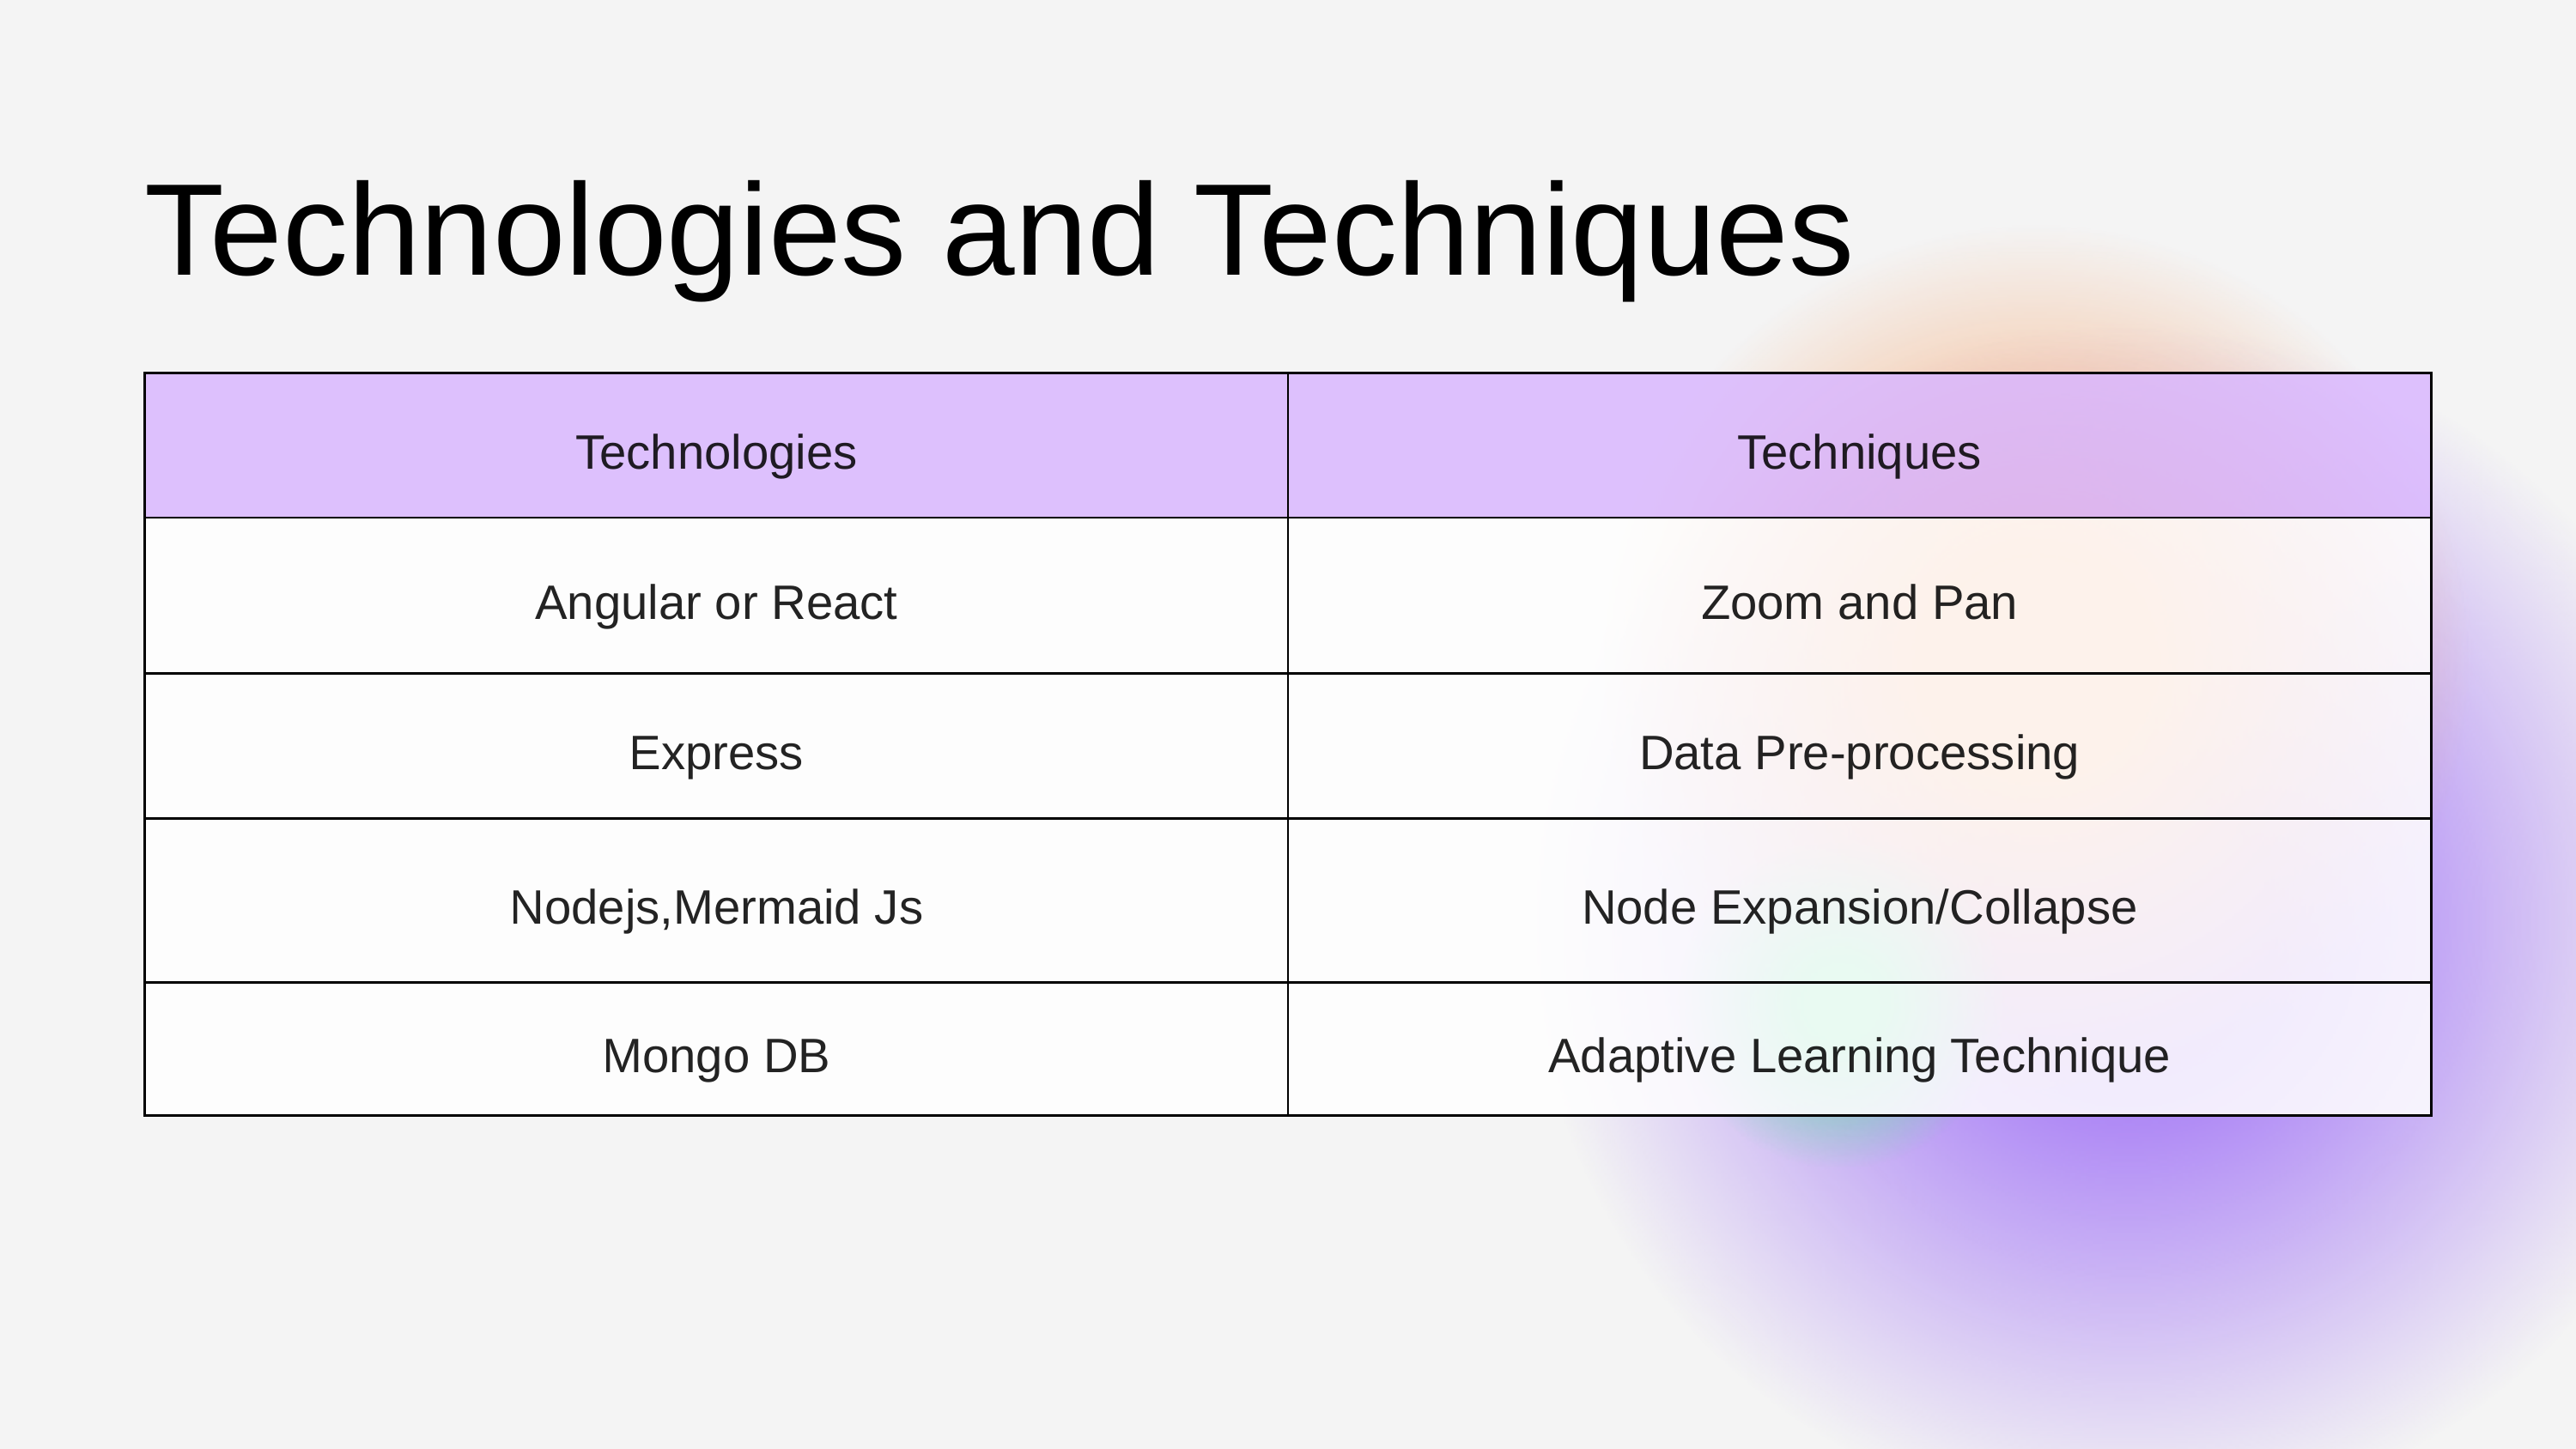

Technologies and Techniques

| Technologies | Techniques |
| --- | --- |
| Angular or React | Zoom and Pan |
| Express | Data Pre-processing |
| Nodejs,Mermaid Js | Node Expansion/Collapse |
| Mongo DB | Adaptive Learning Technique |